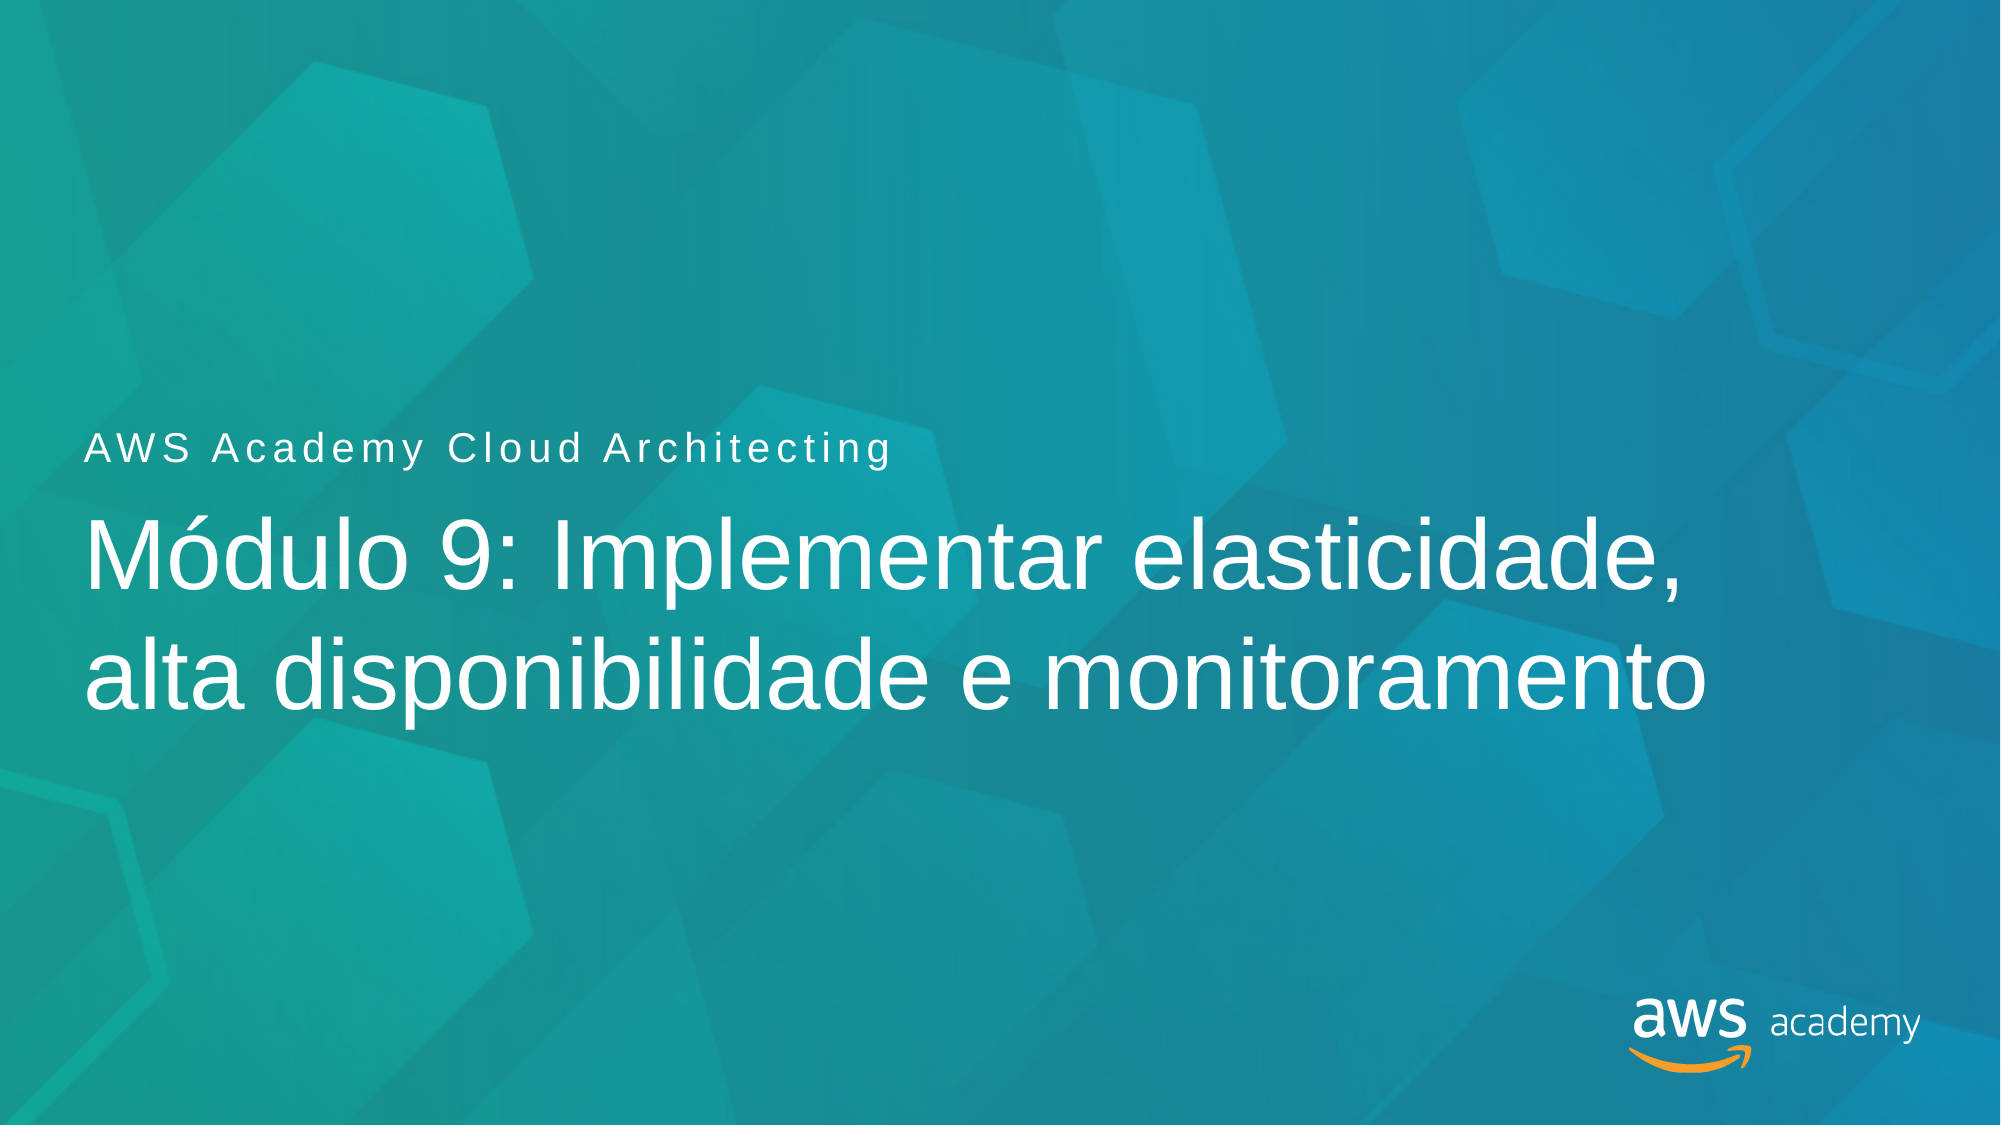

AWS Academy Cloud Architecting
# Módulo 9: Implementar elasticidade, alta disponibilidade e monitoramento